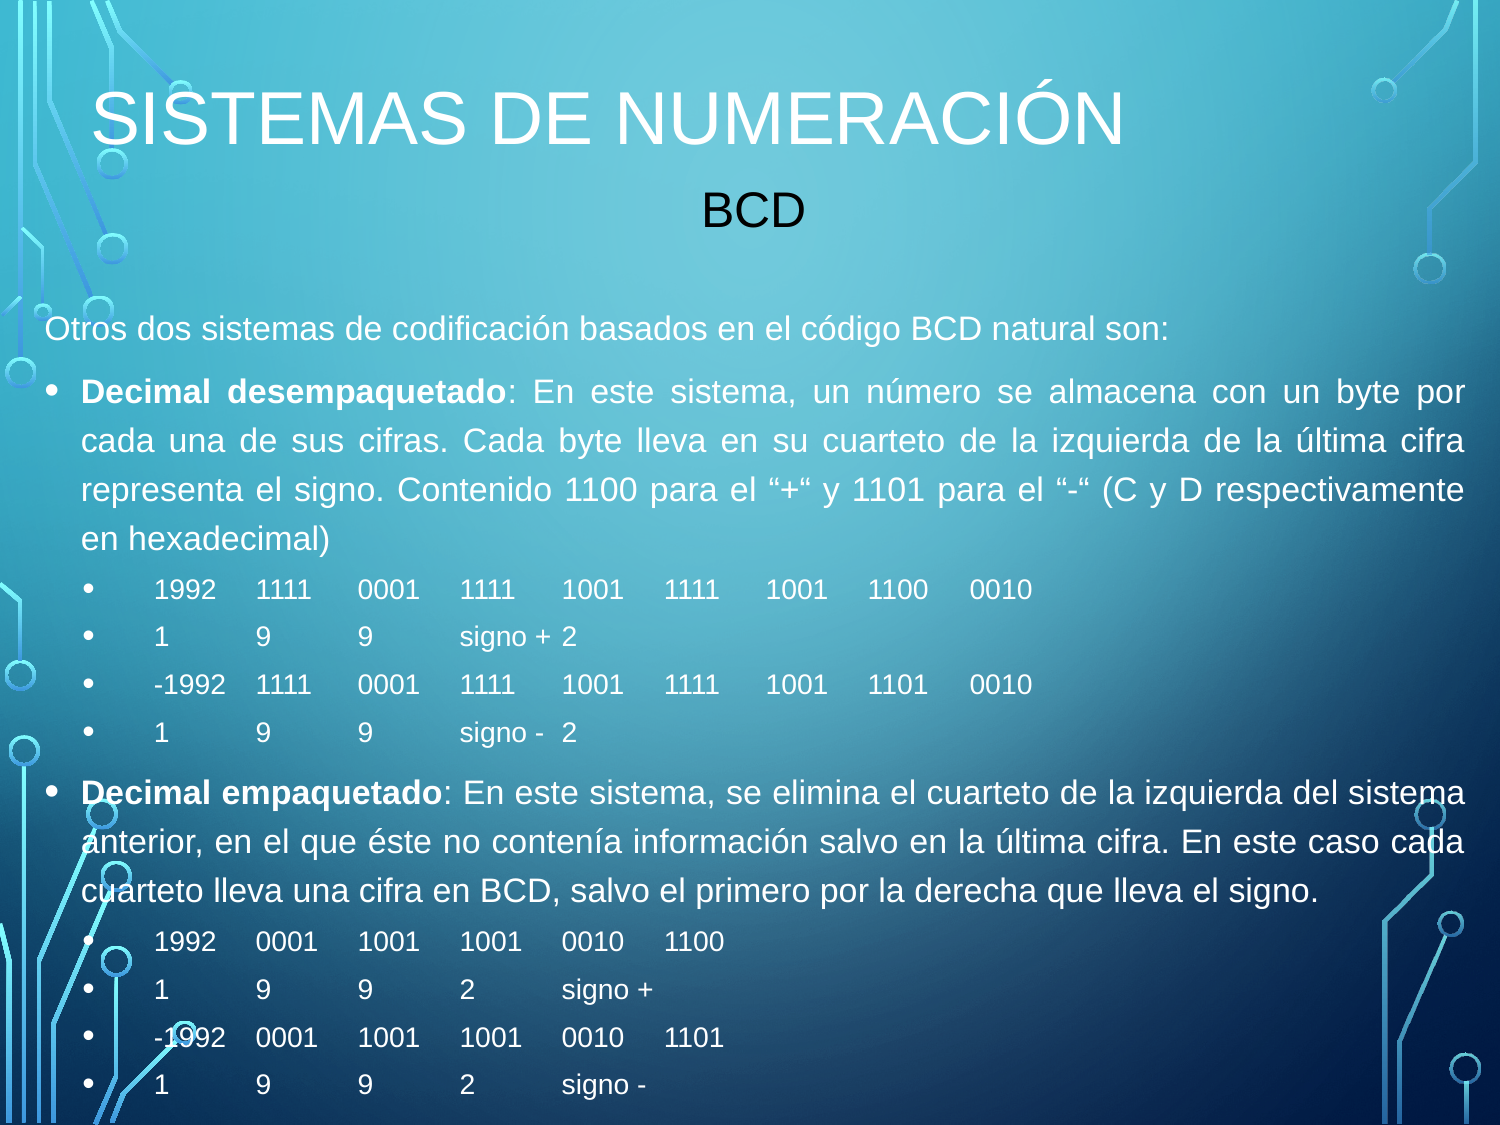

# Sistemas de Numeración
BCD
Otros dos sistemas de codificación basados en el código BCD natural son:
Decimal desempaquetado: En este sistema, un número se almacena con un byte por cada una de sus cifras. Cada byte lleva en su cuarteto de la izquierda de la última cifra representa el signo. Contenido 1100 para el “+“ y 1101 para el “-“ (C y D respectivamente en hexadecimal)
1992	1111	0001	1111	1001	1111	1001	1100	0010
1	9	9	signo +	2
-1992	1111	0001	1111	1001	1111	1001	1101	0010
1	9	9	signo -	2
Decimal empaquetado: En este sistema, se elimina el cuarteto de la izquierda del sistema anterior, en el que éste no contenía información salvo en la última cifra. En este caso cada cuarteto lleva una cifra en BCD, salvo el primero por la derecha que lleva el signo.
1992	0001	1001	1001	0010	1100
1	9	9	2	signo +
-1992	0001	1001	1001	0010	1101
1	9	9	2	signo -